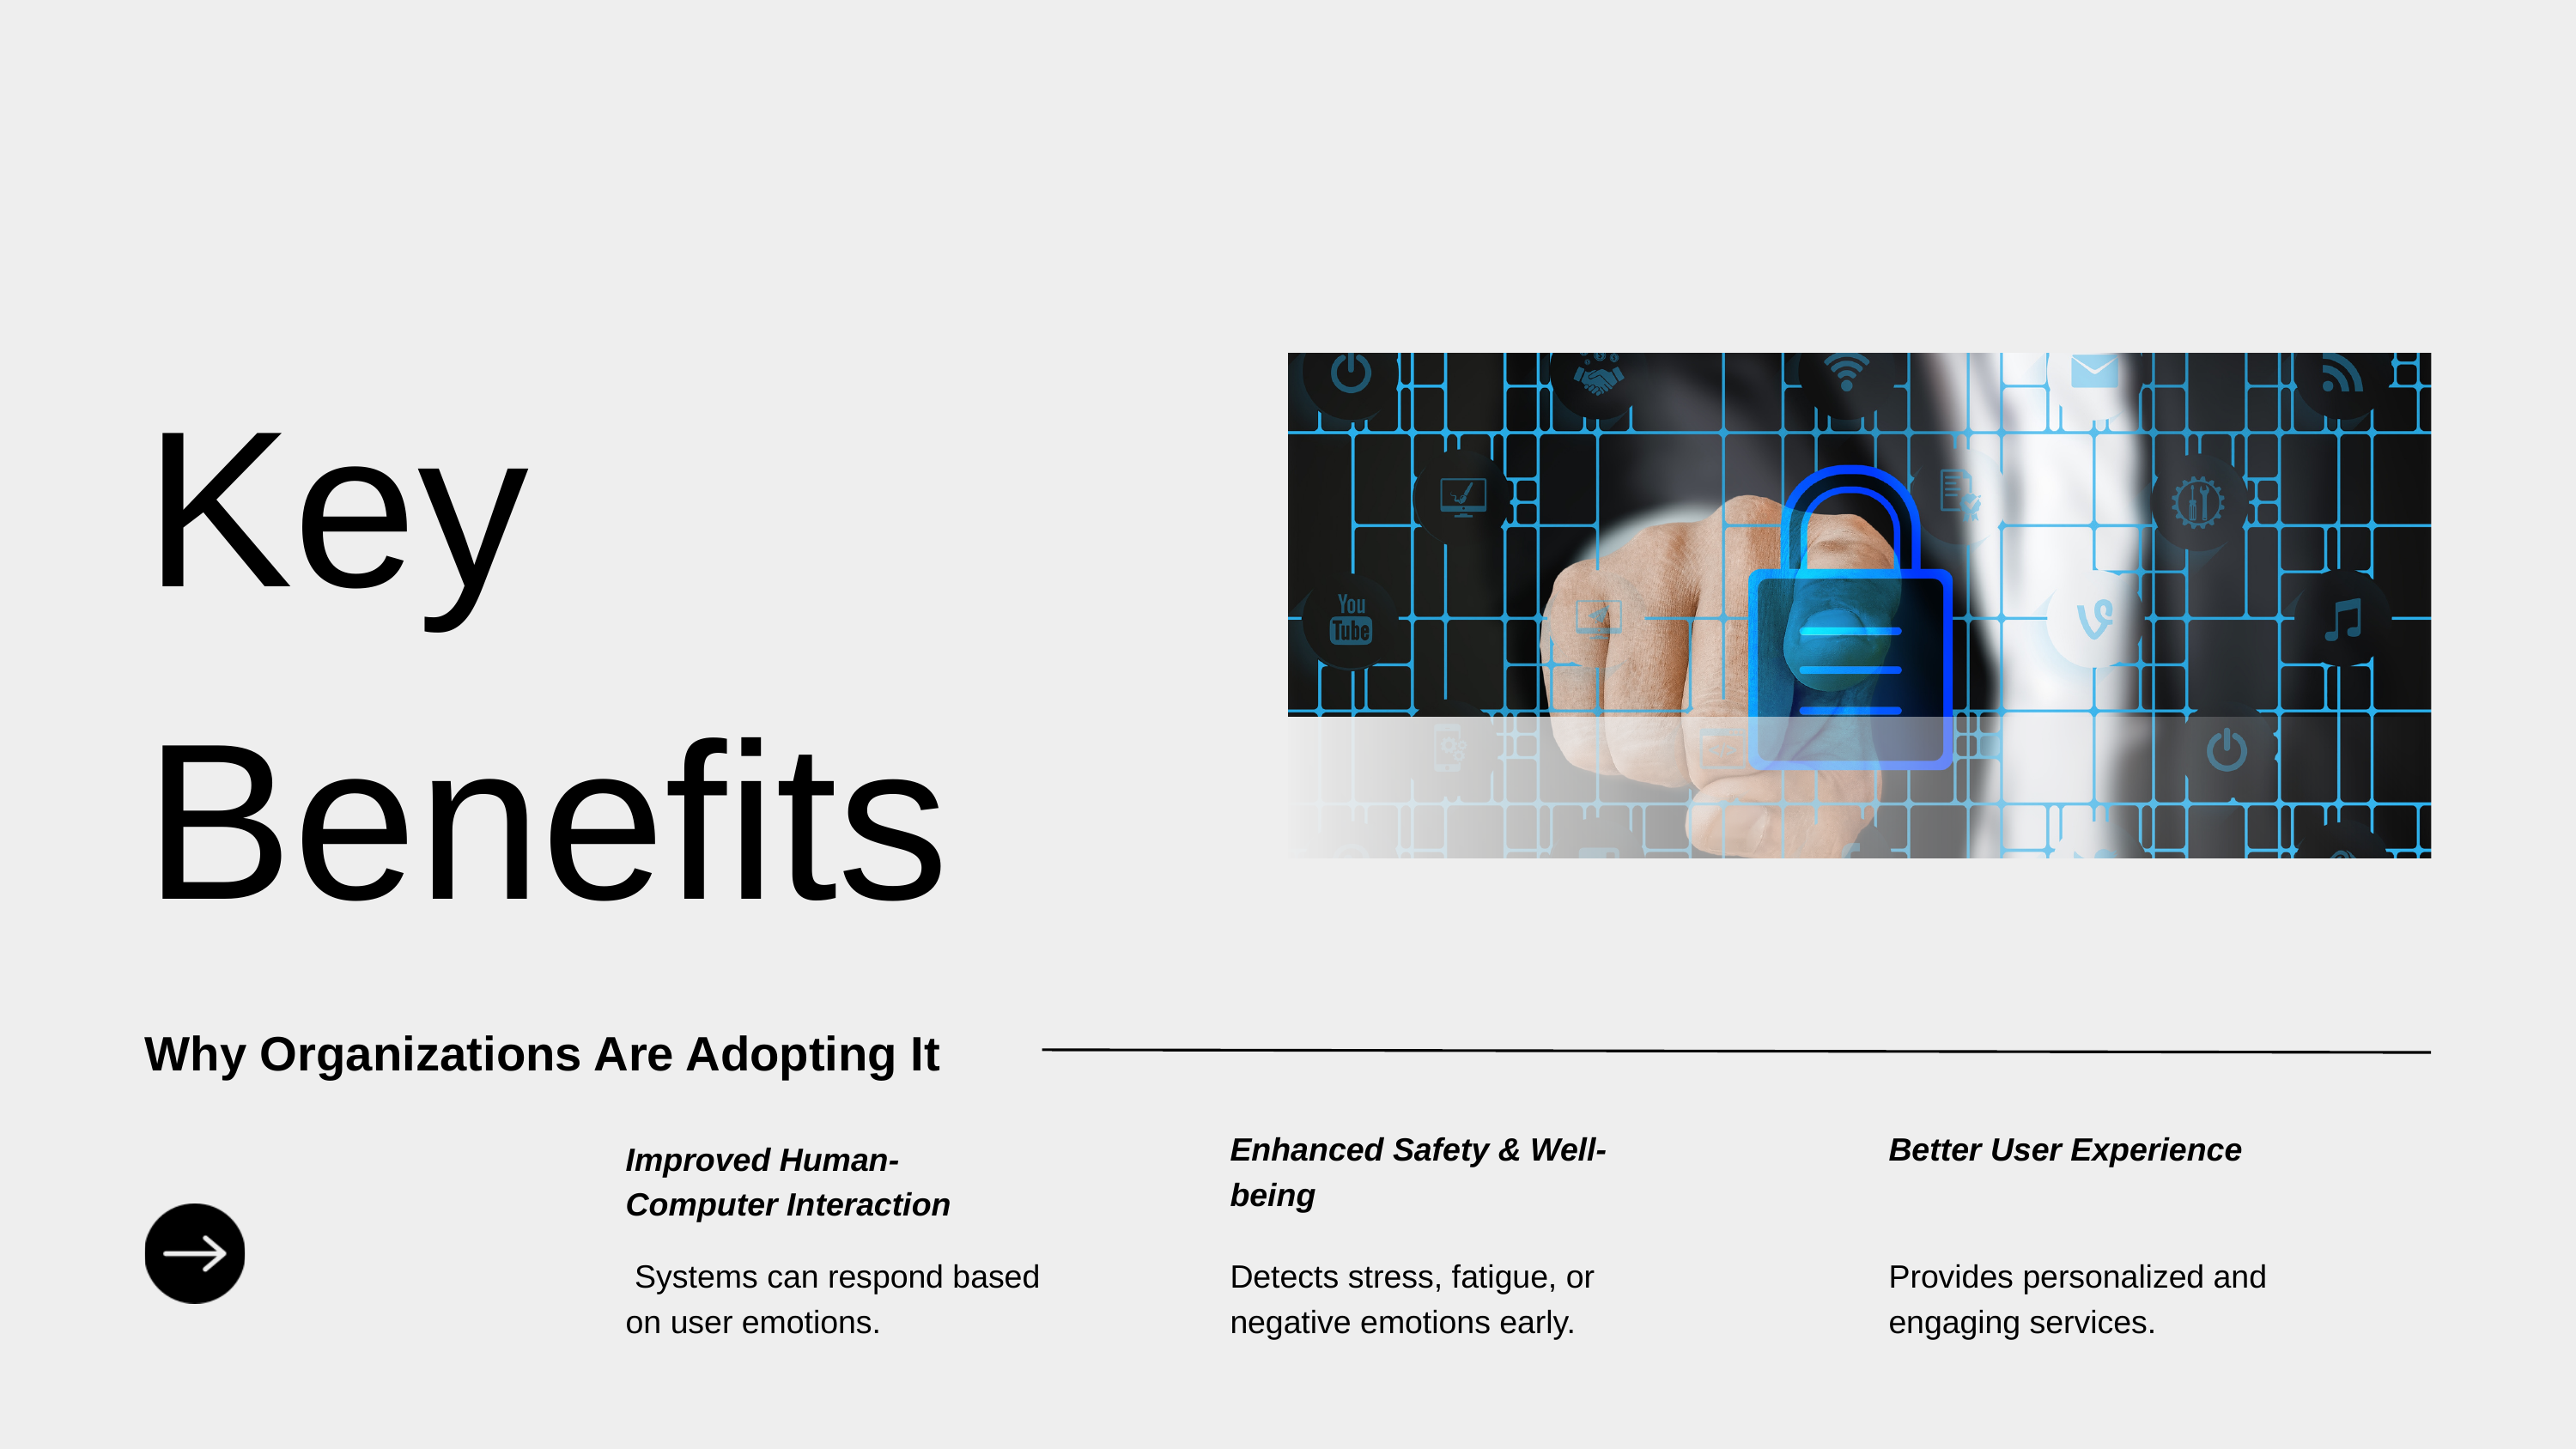

Key Benefits

Why Organizations Are Adopting It

Enhanced Safety & Well-being
Better User Experience
Improved Human-Computer Interaction

 Systems can respond based on user emotions.

Detects stress, fatigue, or negative emotions early.

Provides personalized and engaging services.